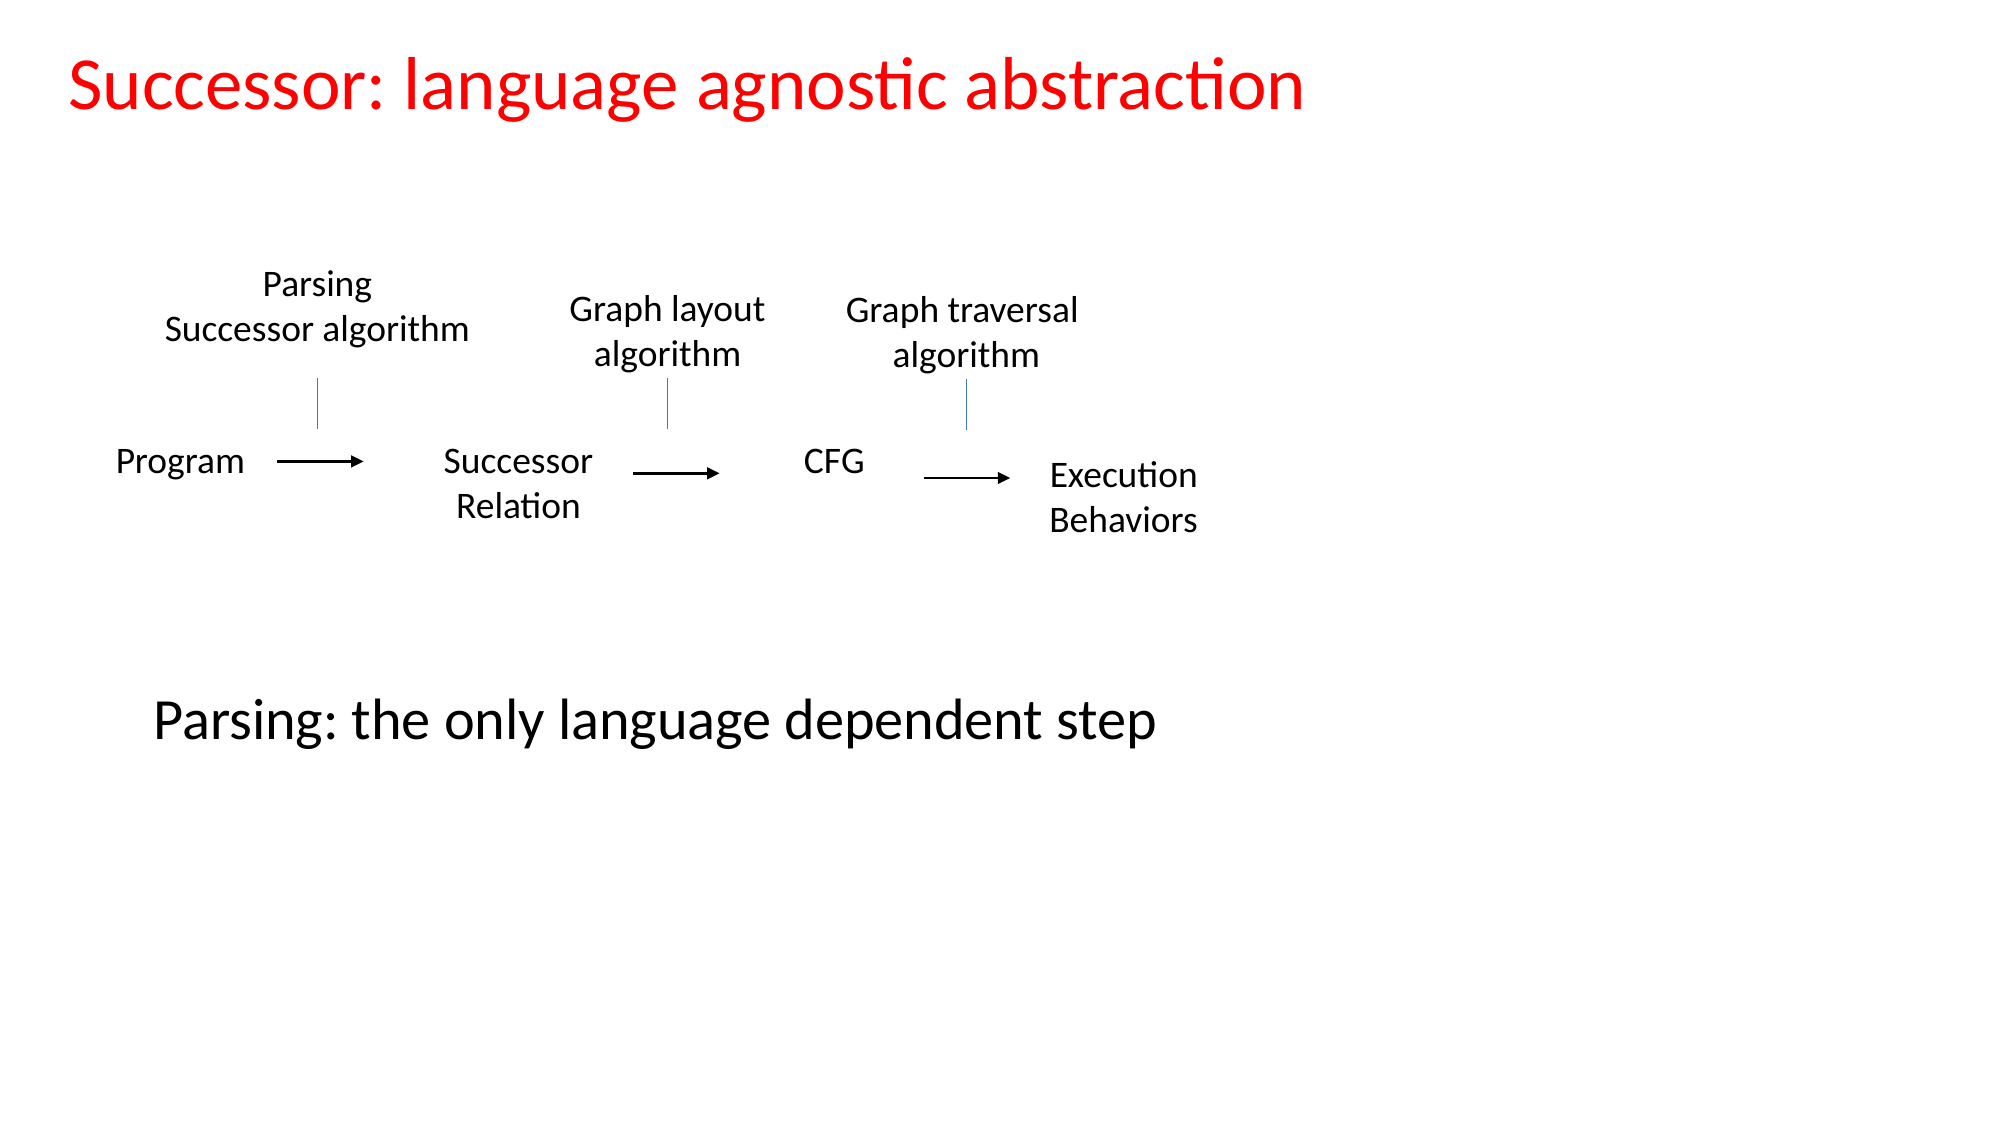

# Successor: language agnostic abstraction
Parsing
Successor algorithm
Graph layout algorithm
Graph traversal  algorithm
CFG
Program
Successor Relation
Execution Behaviors
Parsing: the only language dependent step
6